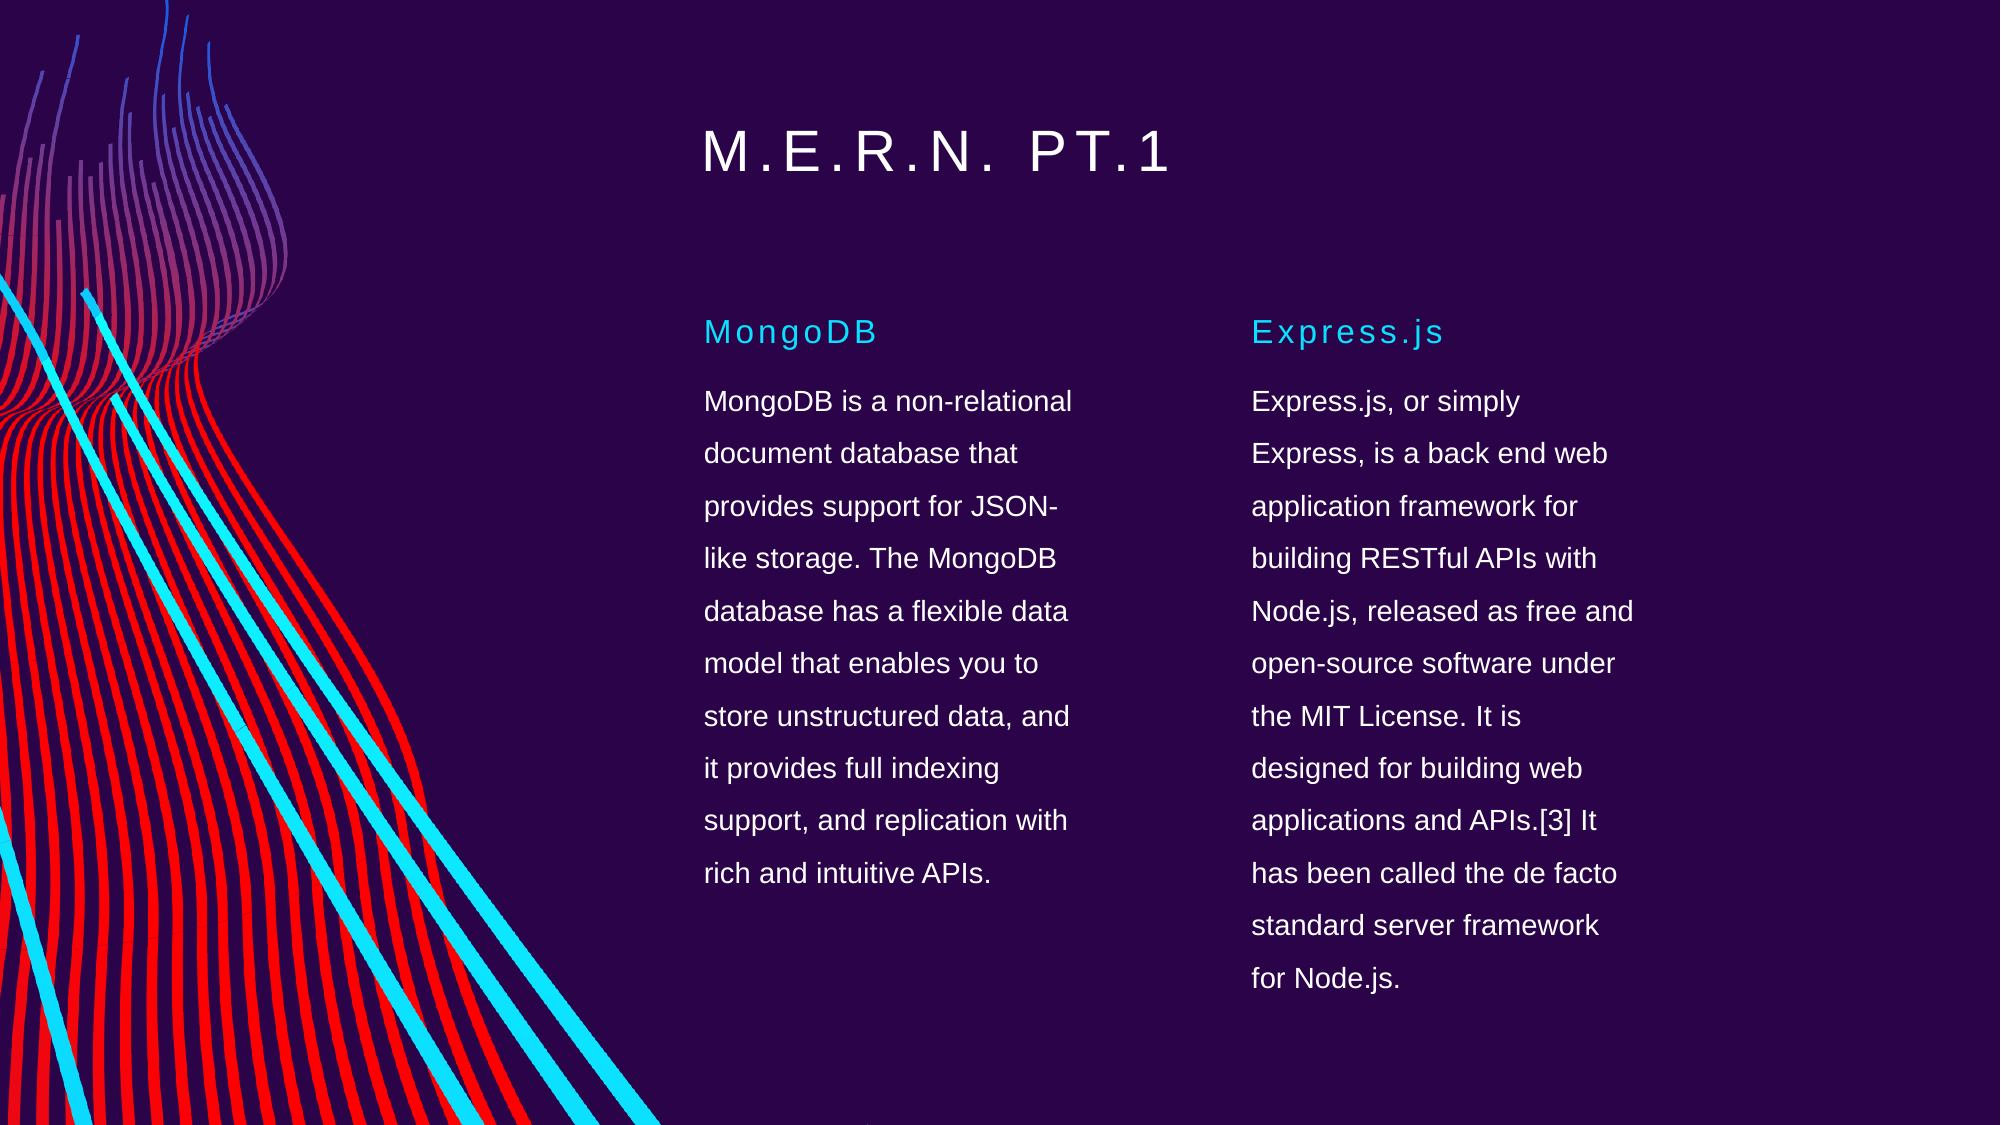

# M.E.R.N. pt.1
MongoDB
Express.js
MongoDB is a non-relational document database that provides support for JSON-like storage. The MongoDB database has a flexible data model that enables you to store unstructured data, and it provides full indexing support, and replication with rich and intuitive APIs.
Express.js, or simply Express, is a back end web application framework for building RESTful APIs with Node.js, released as free and open-source software under the MIT License. It is designed for building web applications and APIs.[3] It has been called the de facto standard server framework for Node.js.